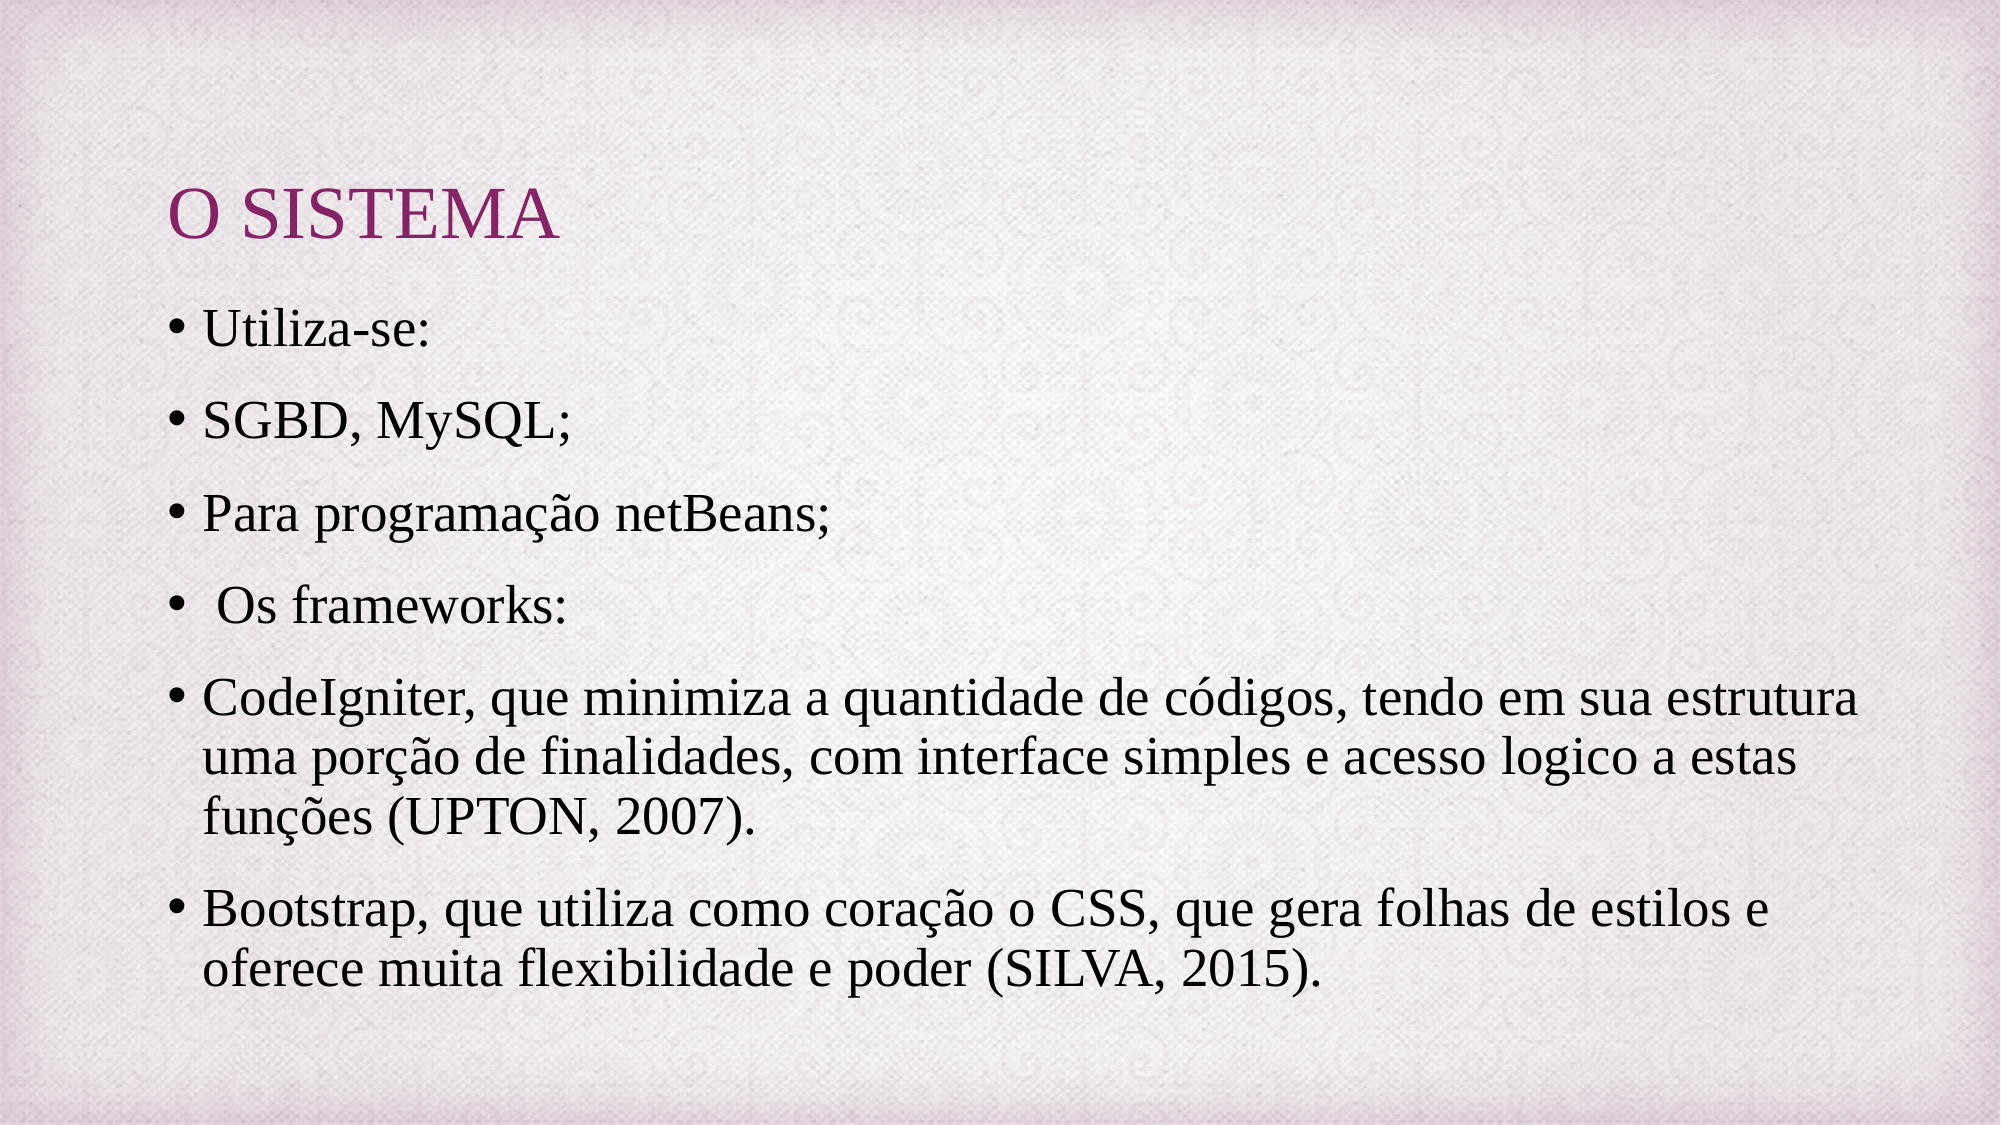

# O SISTEMA
Utiliza-se:
SGBD, MySQL;
Para programação netBeans;
 Os frameworks:
CodeIgniter, que minimiza a quantidade de códigos, tendo em sua estrutura uma porção de finalidades, com interface simples e acesso logico a estas funções (UPTON, 2007).
Bootstrap, que utiliza como coração o CSS, que gera folhas de estilos e oferece muita flexibilidade e poder (SILVA, 2015).